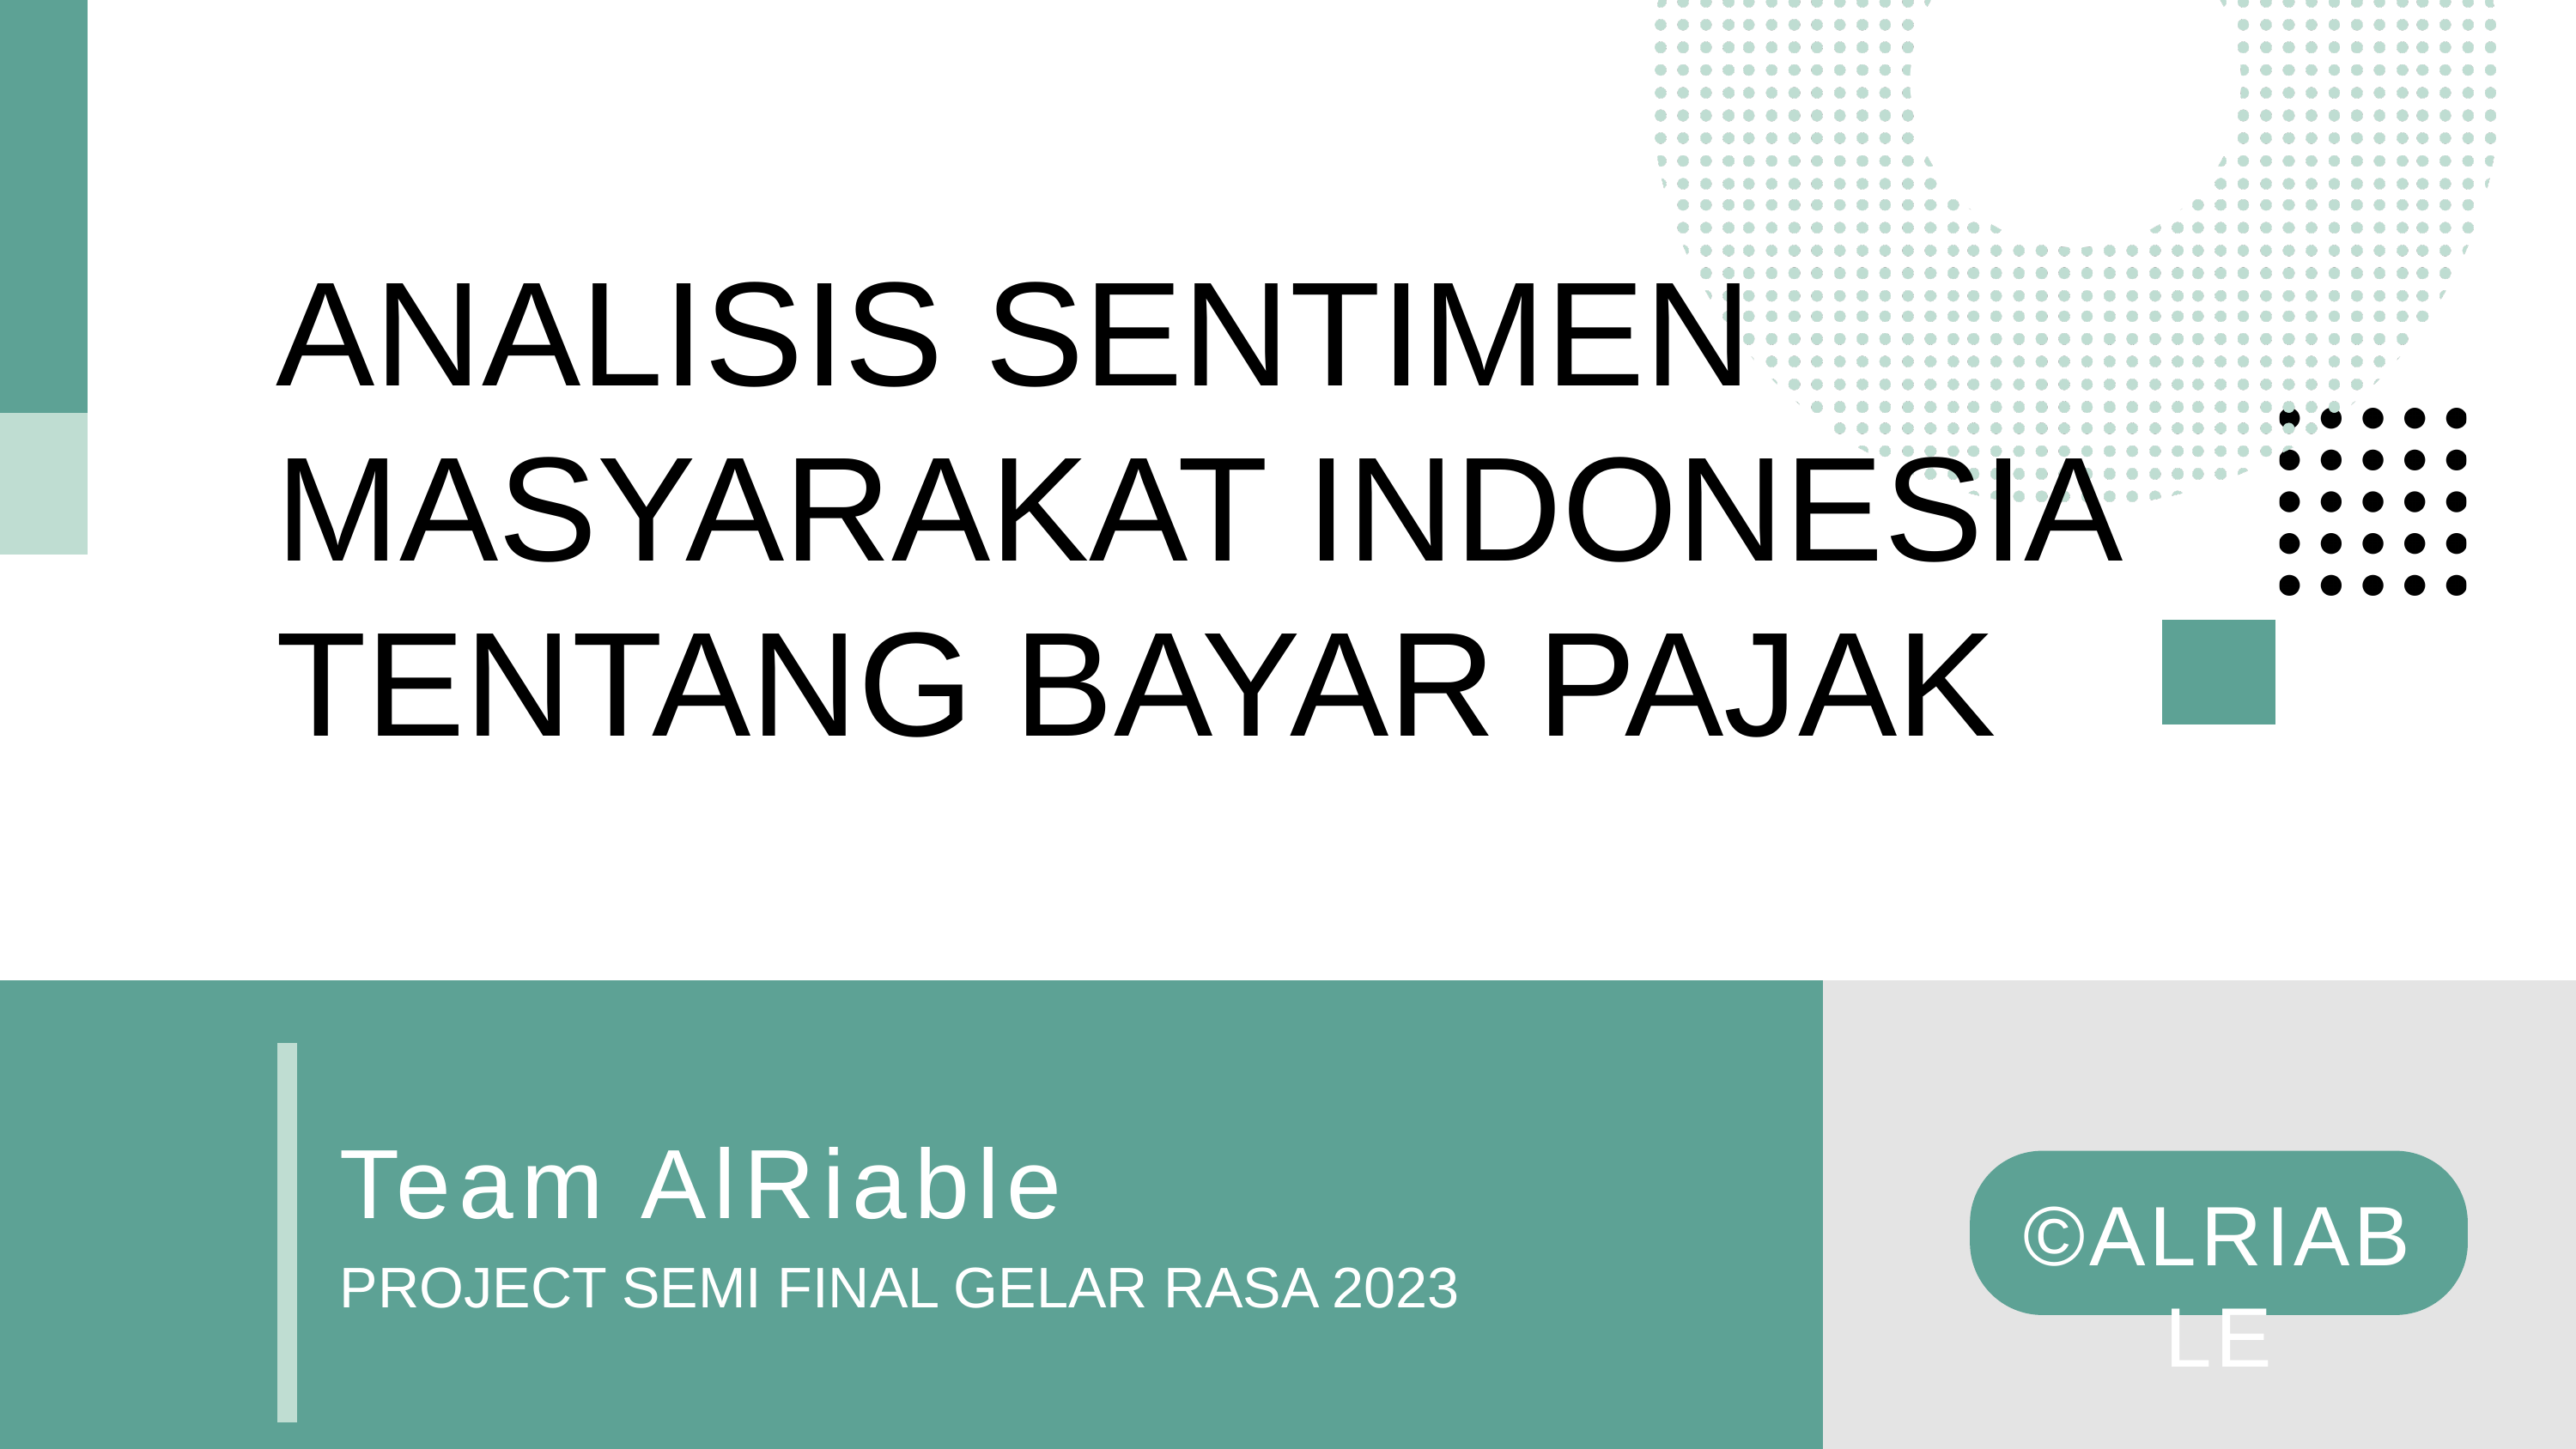

ANALISIS SENTIMEN MASYARAKAT INDONESIA TENTANG BAYAR PAJAK

Team AlRiable

©ALRIABLE
PROJECT SEMI FINAL GELAR RASA 2023